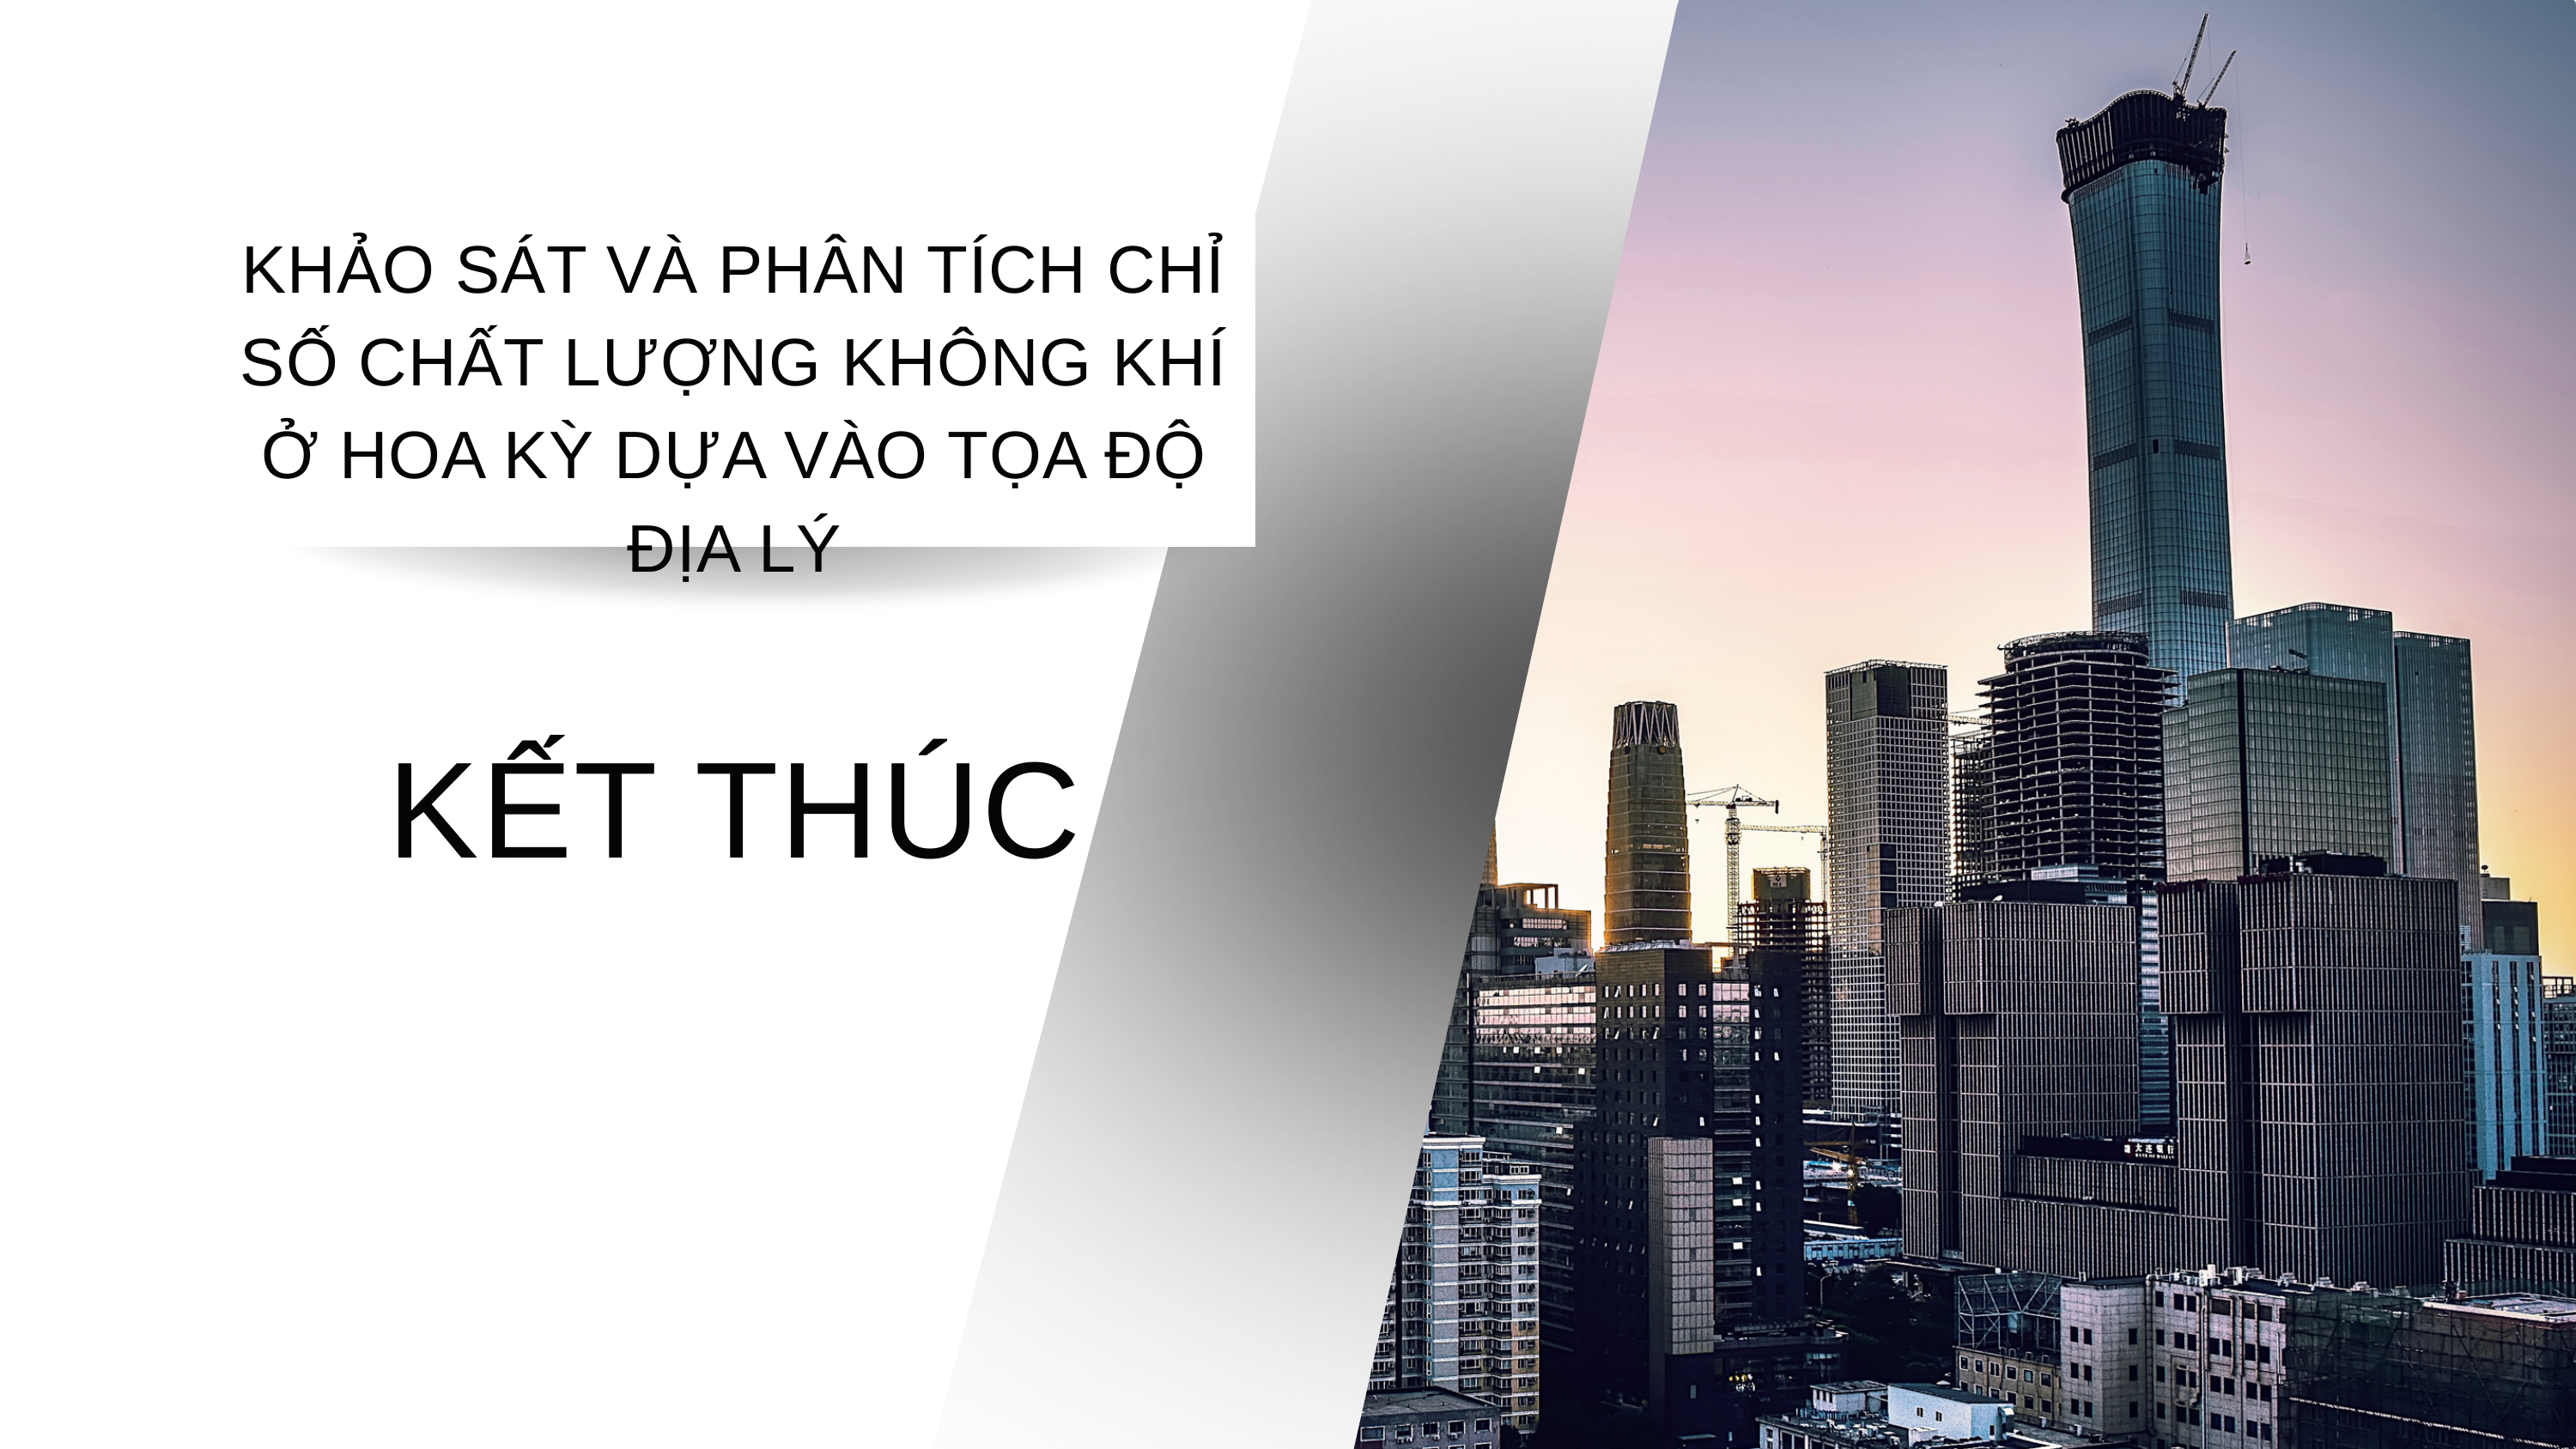

KHẢO SÁT VÀ PHÂN TÍCH CHỈ SỐ CHẤT LƯỢNG KHÔNG KHÍ Ở HOA KỲ DỰA VÀO TỌA ĐỘ ĐỊA LÝ

KẾT THÚC